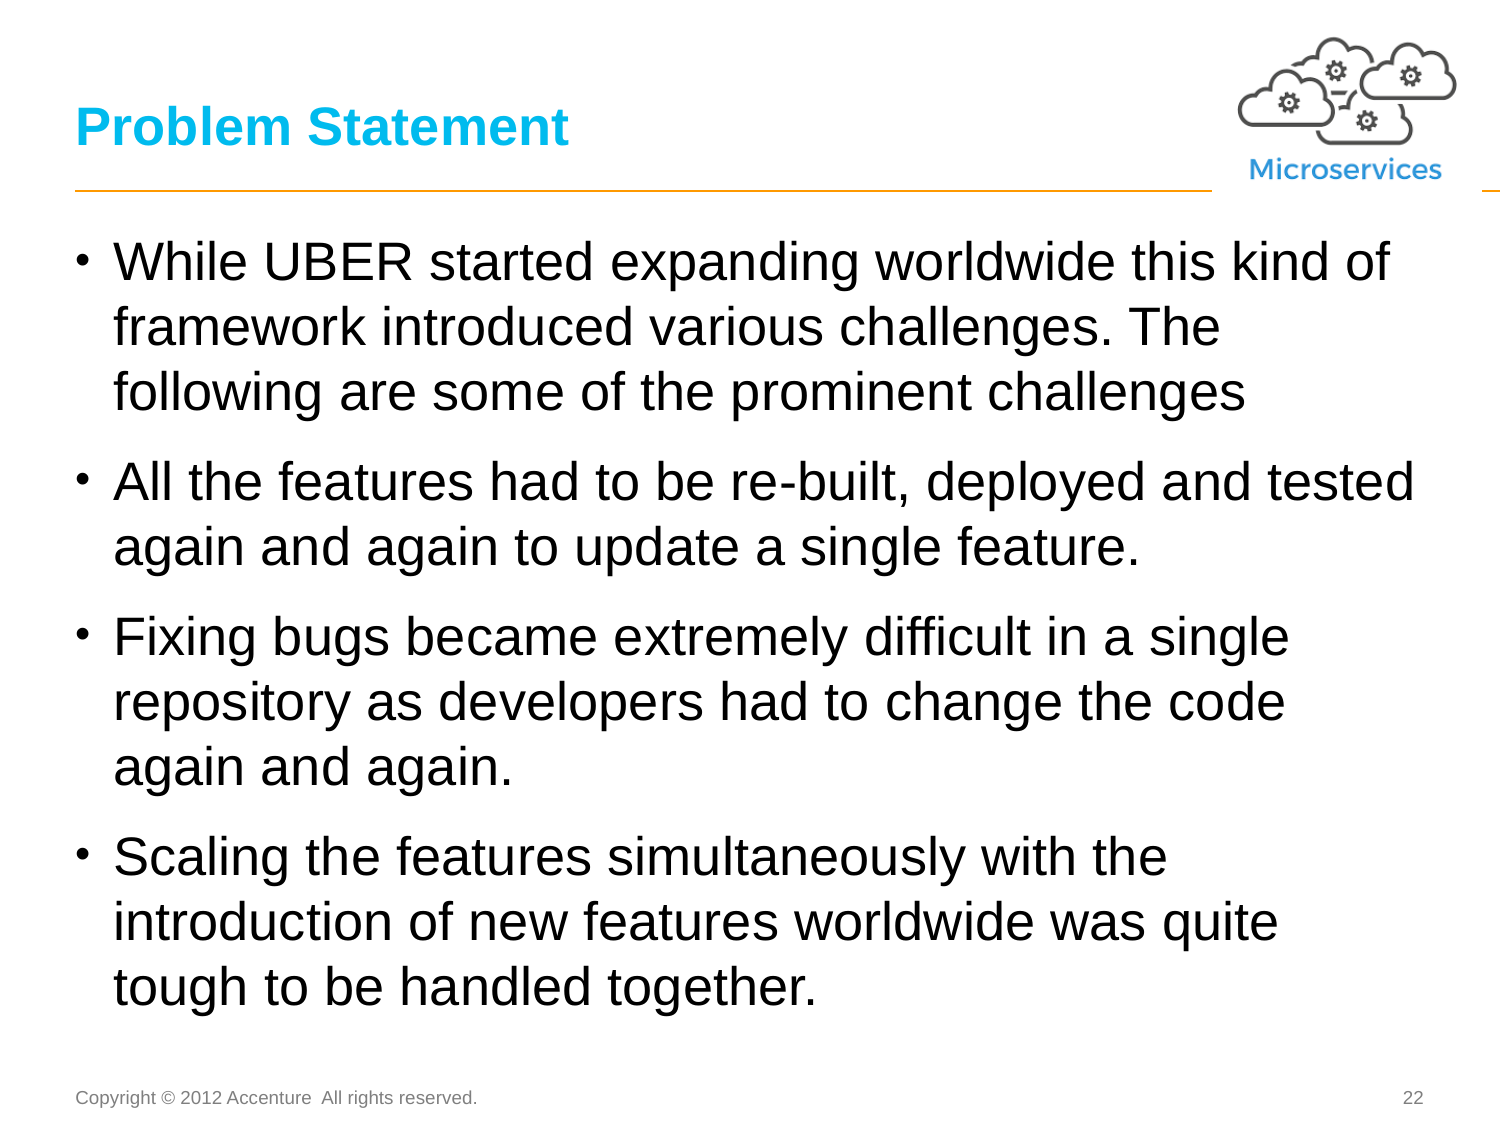

# Problem Statement
While UBER started expanding worldwide this kind of framework introduced various challenges. The following are some of the prominent challenges
All the features had to be re-built, deployed and tested again and again to update a single feature.
Fixing bugs became extremely difficult in a single repository as developers had to change the code again and again.
Scaling the features simultaneously with the introduction of new features worldwide was quite tough to be handled together.